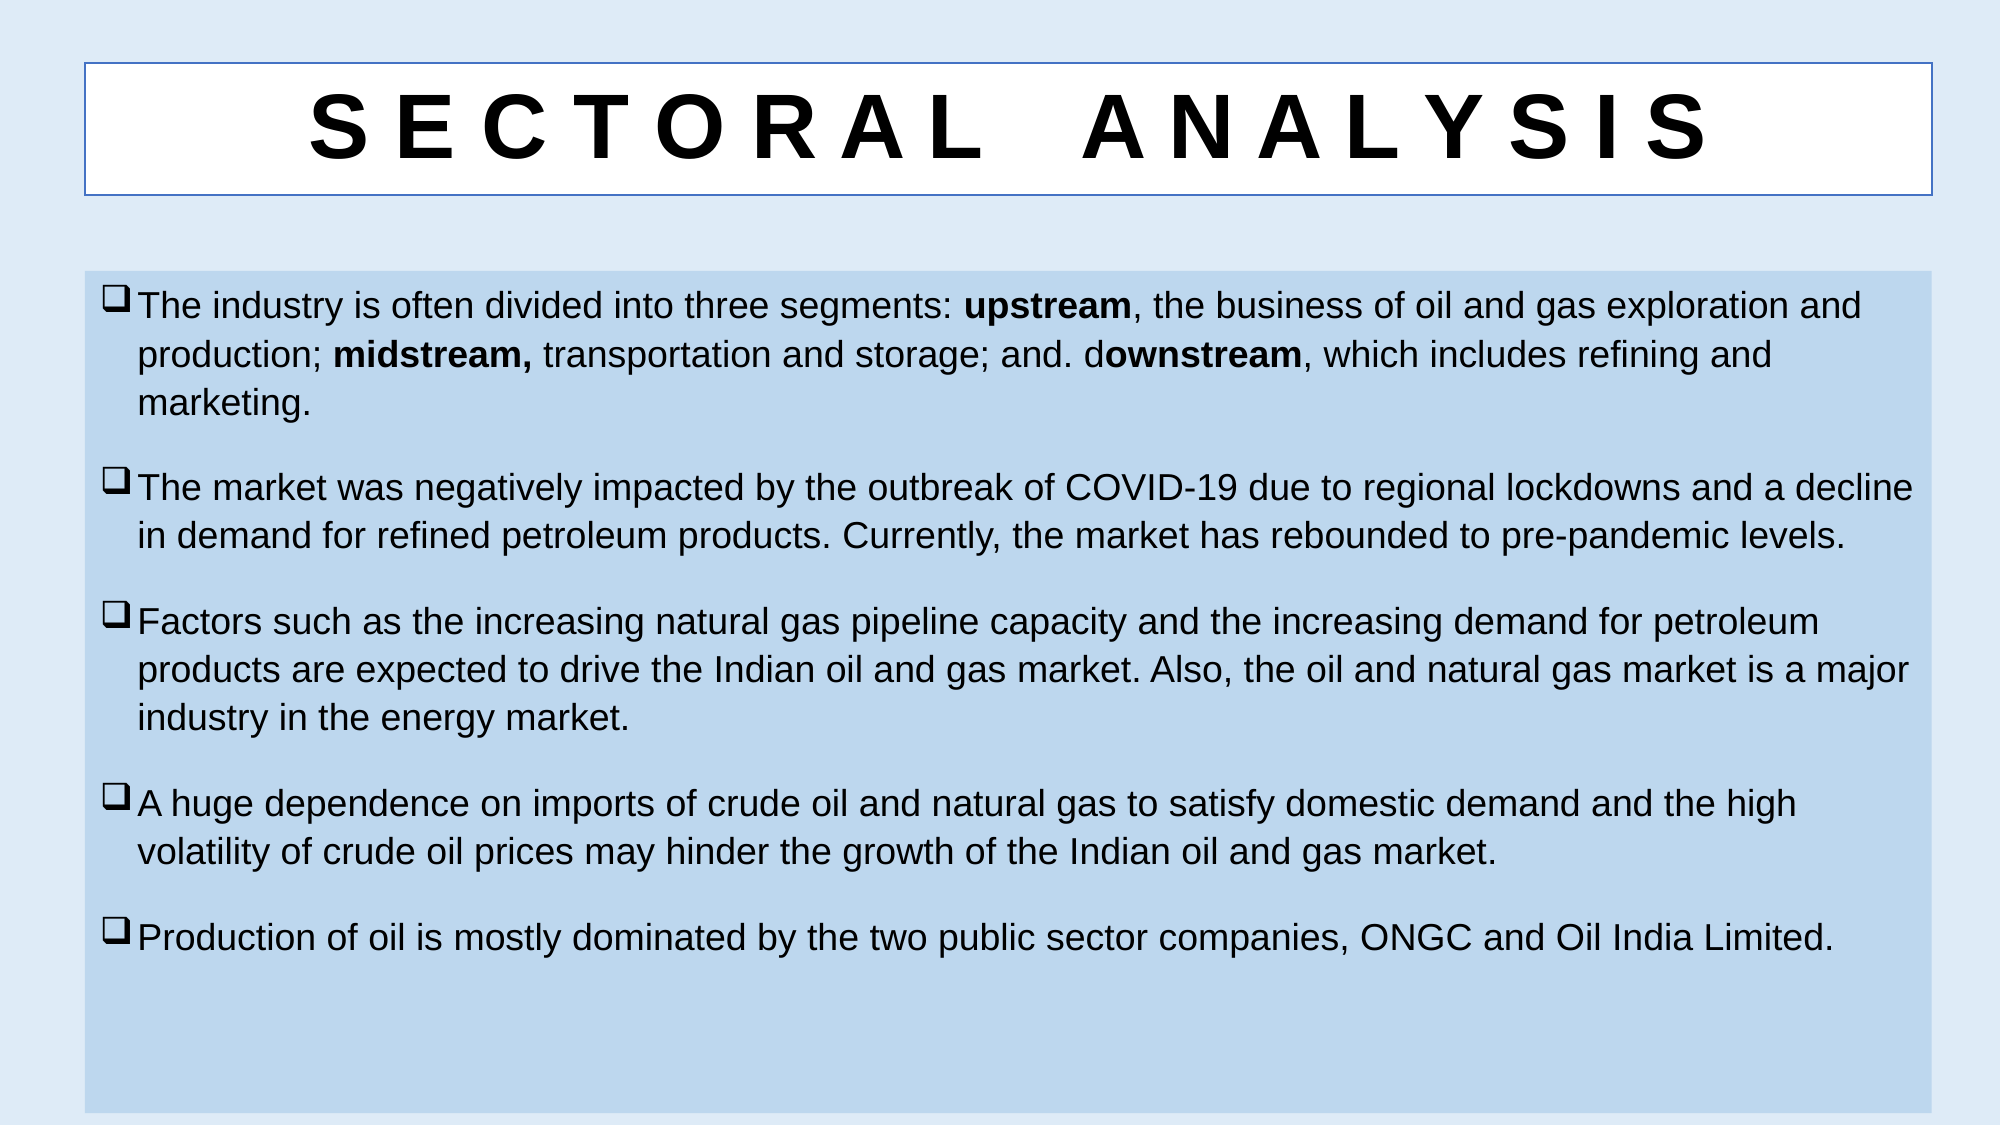

# S E C T O R A L    A N A L Y S I S
The industry is often divided into three segments: upstream, the business of oil and gas exploration and production; midstream, transportation and storage; and. downstream, which includes refining and marketing.
The market was negatively impacted by the outbreak of COVID-19 due to regional lockdowns and a decline in demand for refined petroleum products. Currently, the market has rebounded to pre-pandemic levels.
Factors such as the increasing natural gas pipeline capacity and the increasing demand for petroleum products are expected to drive the Indian oil and gas market. Also, the oil and natural gas market is a major industry in the energy market.
A huge dependence on imports of crude oil and natural gas to satisfy domestic demand and the high volatility of crude oil prices may hinder the growth of the Indian oil and gas market.
Production of oil is mostly dominated by the two public sector companies, ONGC and Oil India Limited.